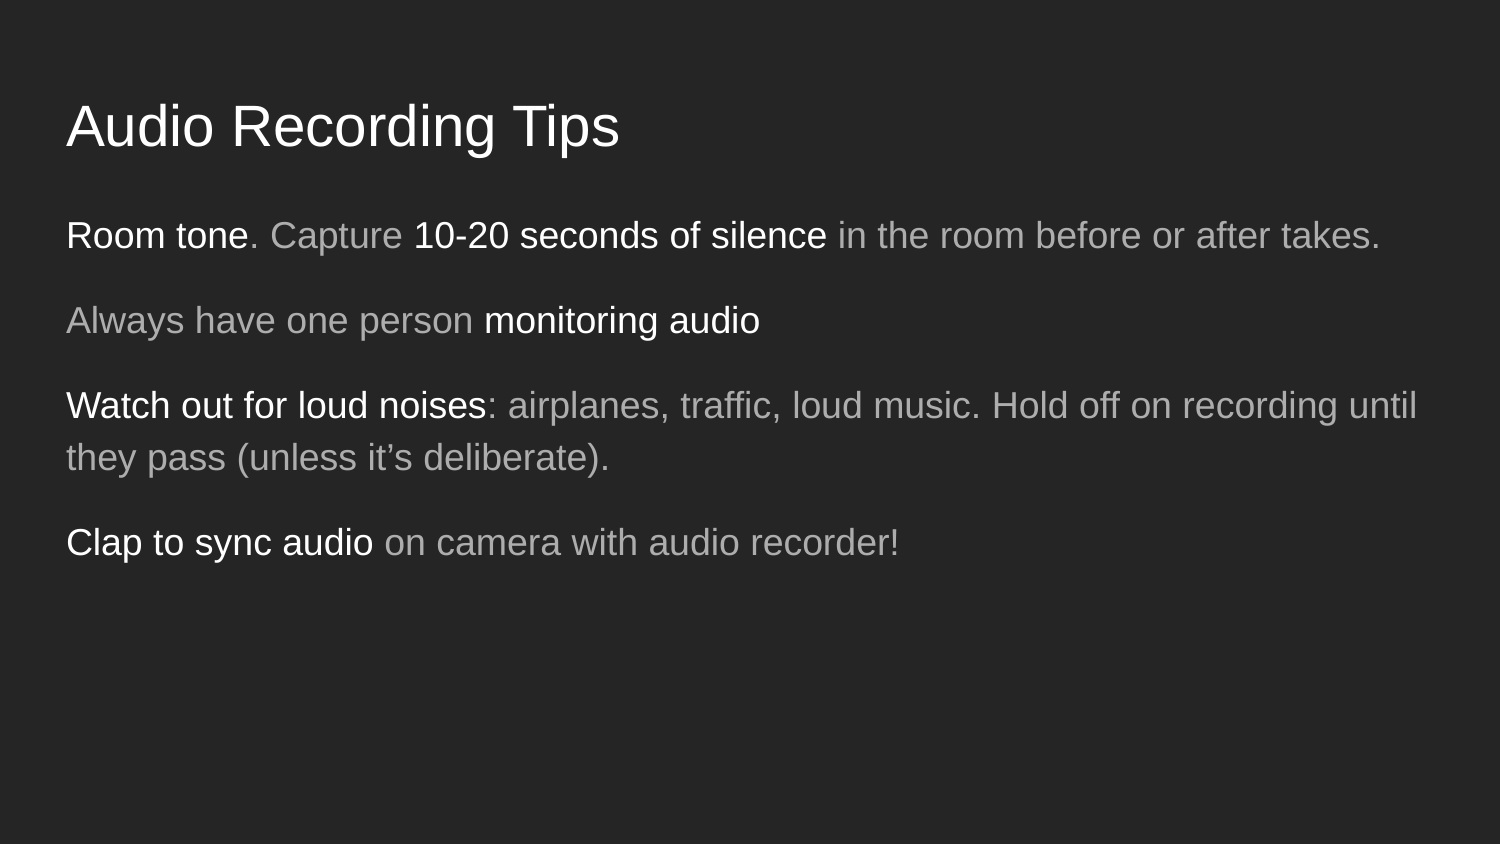

# Audio Recording Tips
Room tone. Capture 10-20 seconds of silence in the room before or after takes.
Always have one person monitoring audio
Watch out for loud noises: airplanes, traffic, loud music. Hold off on recording until they pass (unless it’s deliberate).
Clap to sync audio on camera with audio recorder!